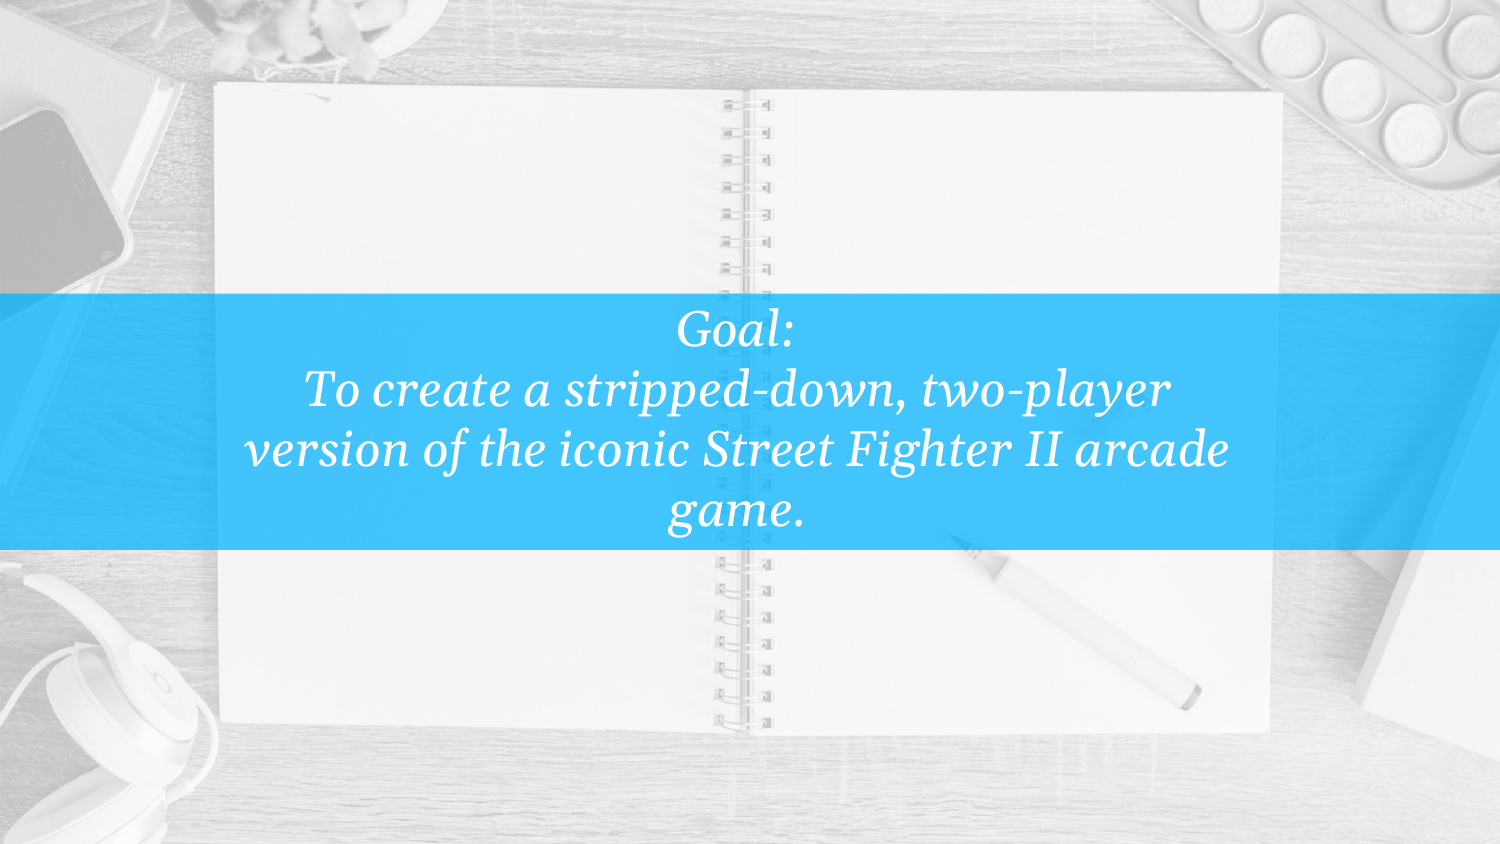

Goal:
To create a stripped-down, two-player version of the iconic Street Fighter II arcade game.